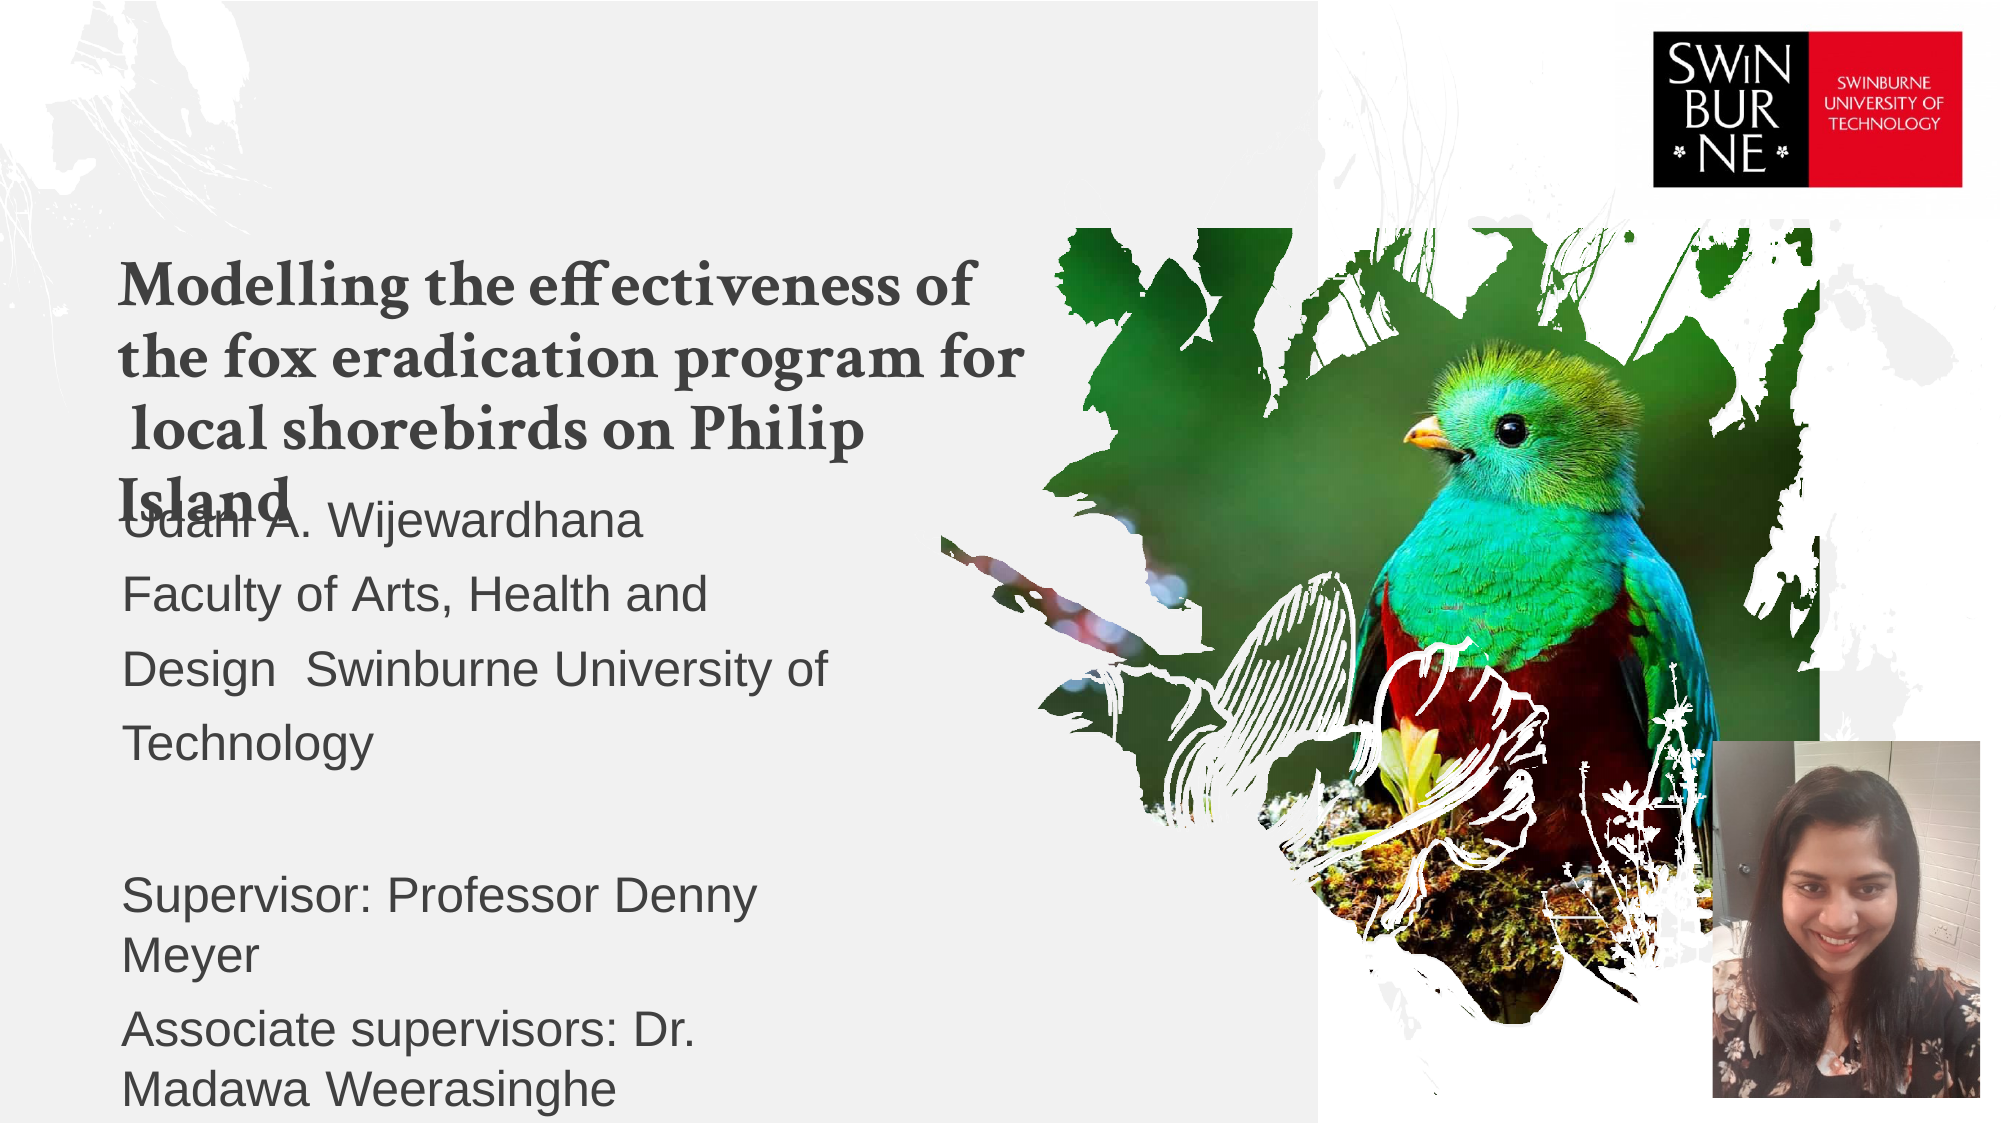

# Modelling the effectiveness of  the fox eradication program for  local shorebirds on Philip Island
Udani A. Wijewardhana
Faculty of Arts, Health and Design  Swinburne University of Technology

Supervisor: Professor Denny Meyer
Associate supervisors: Dr. Madawa Weerasinghe
Dr. Pragalathan Apputhurai